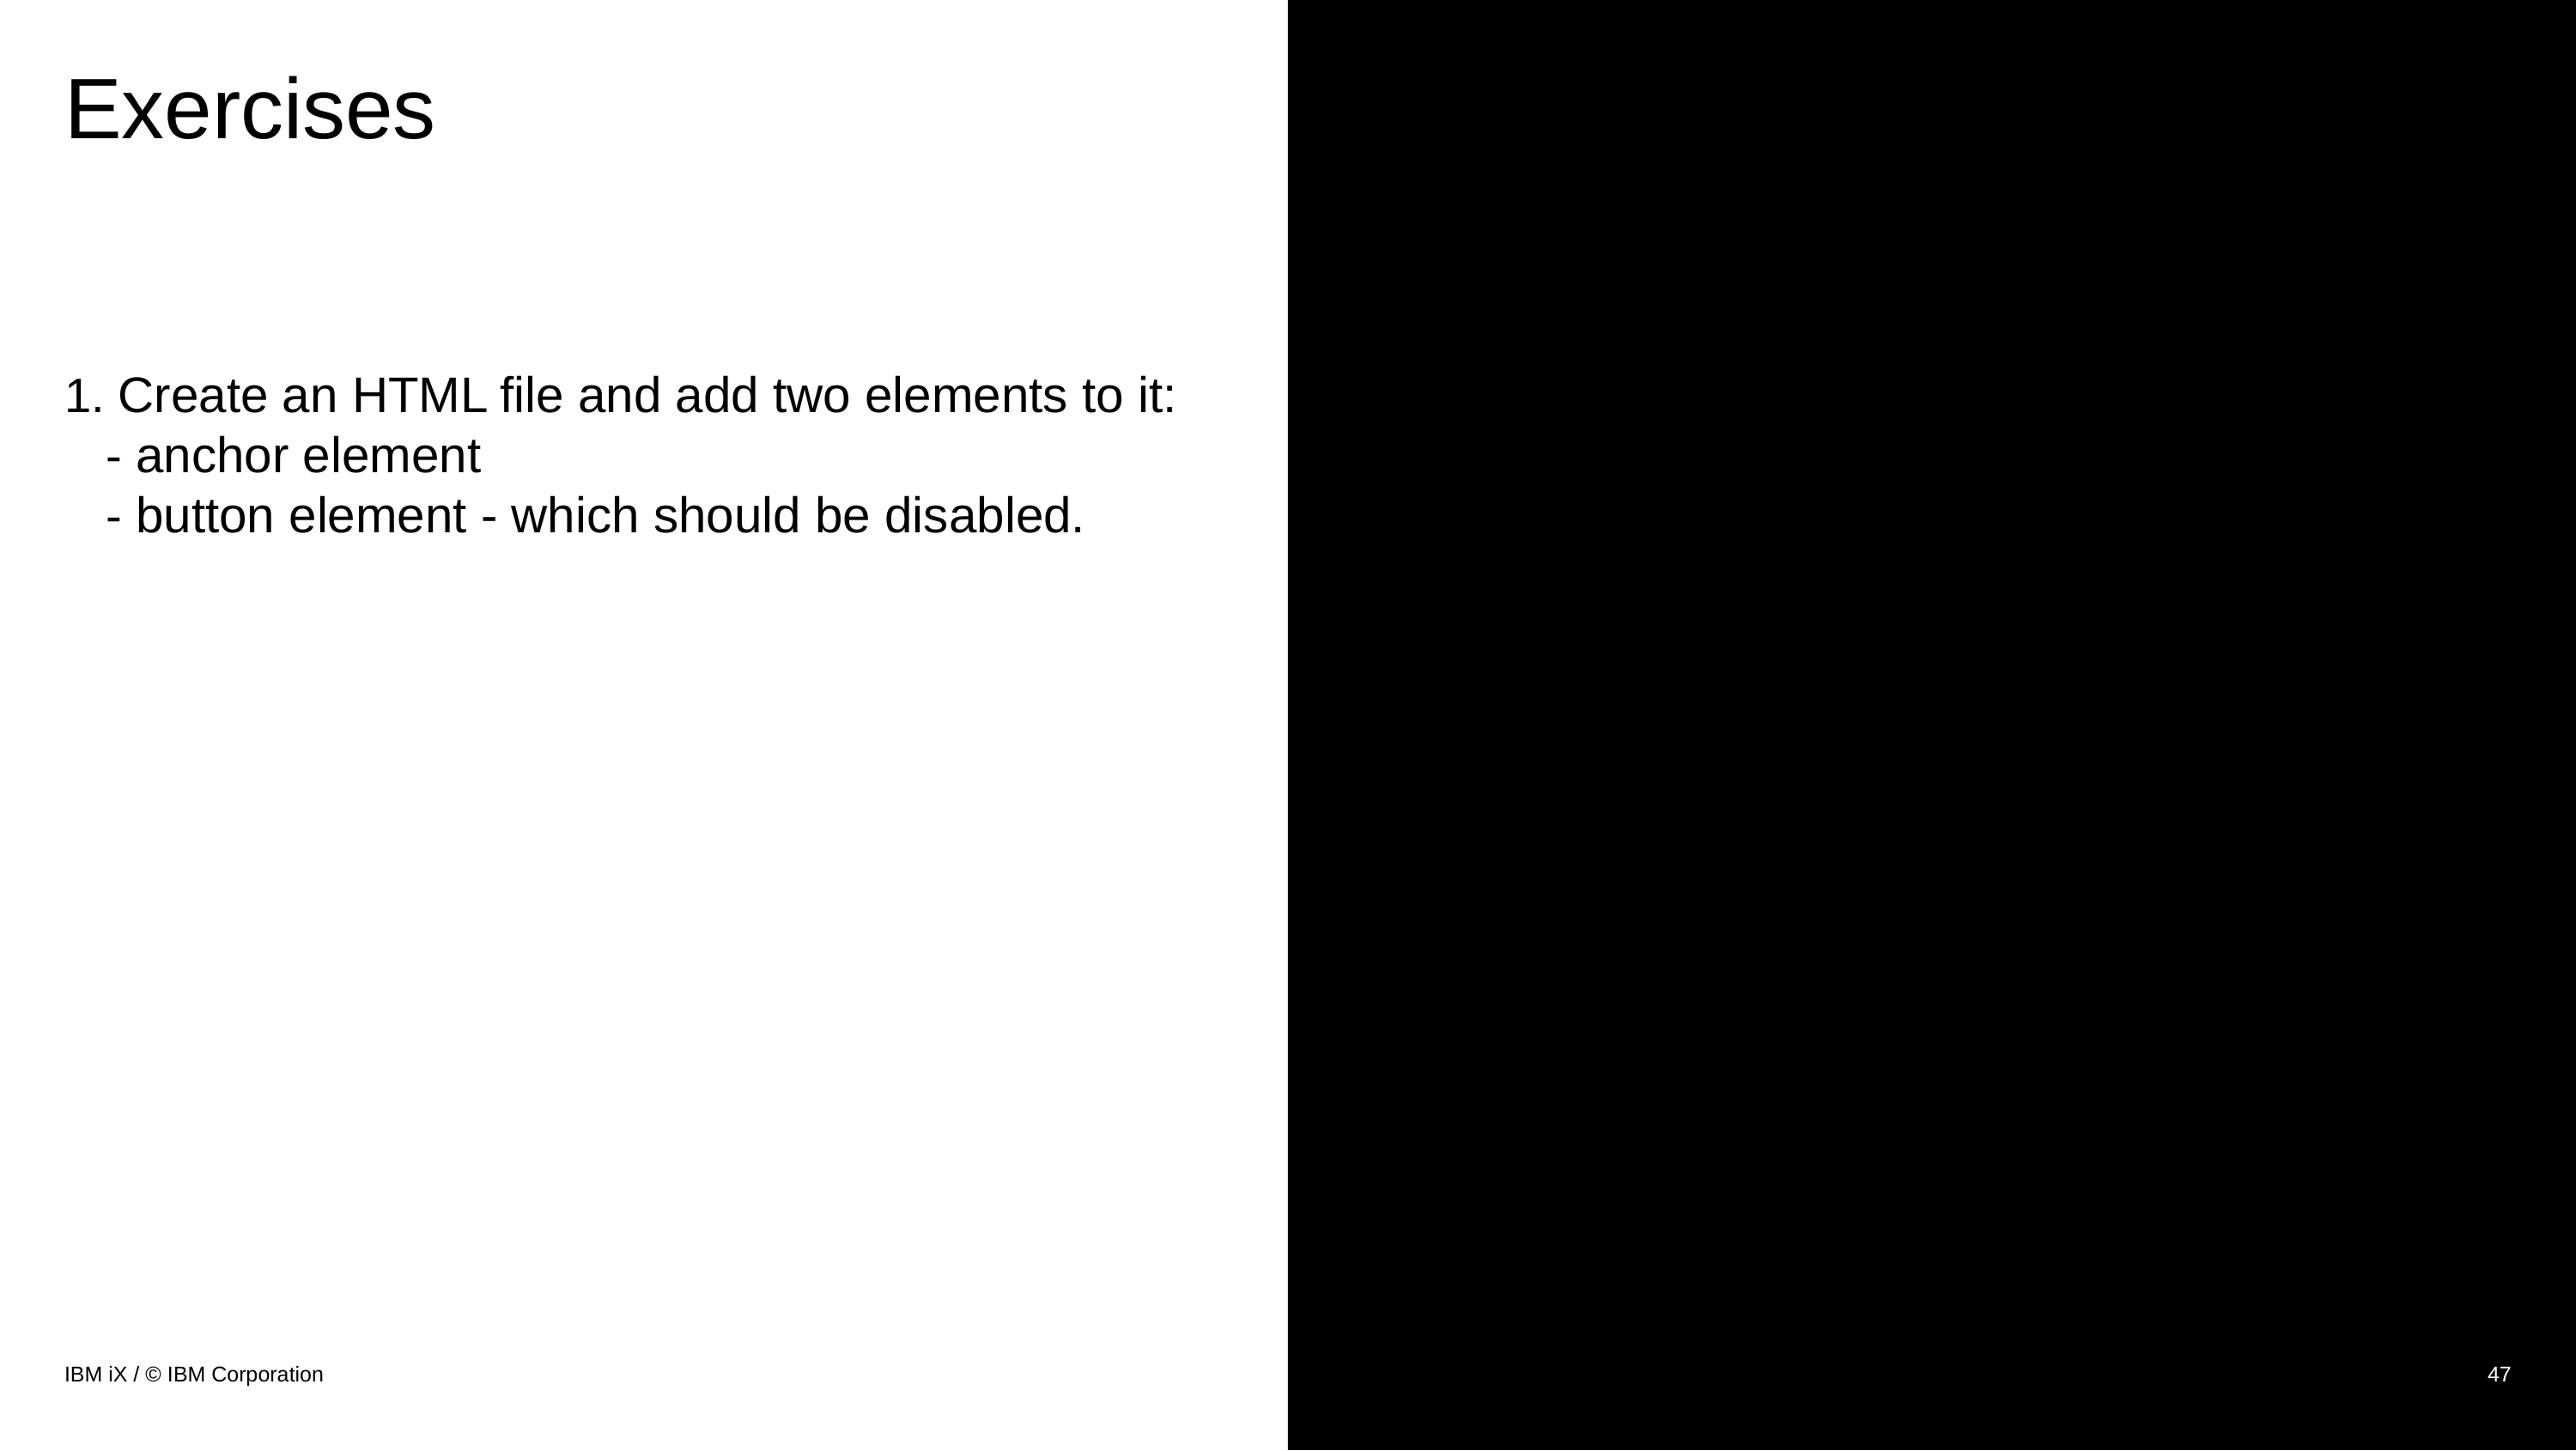

# Exercises

1. Create an HTML file and add two elements to it:
   - anchor element
   - button element - which should be disabled.

IBM iX / © IBM Corporation
47